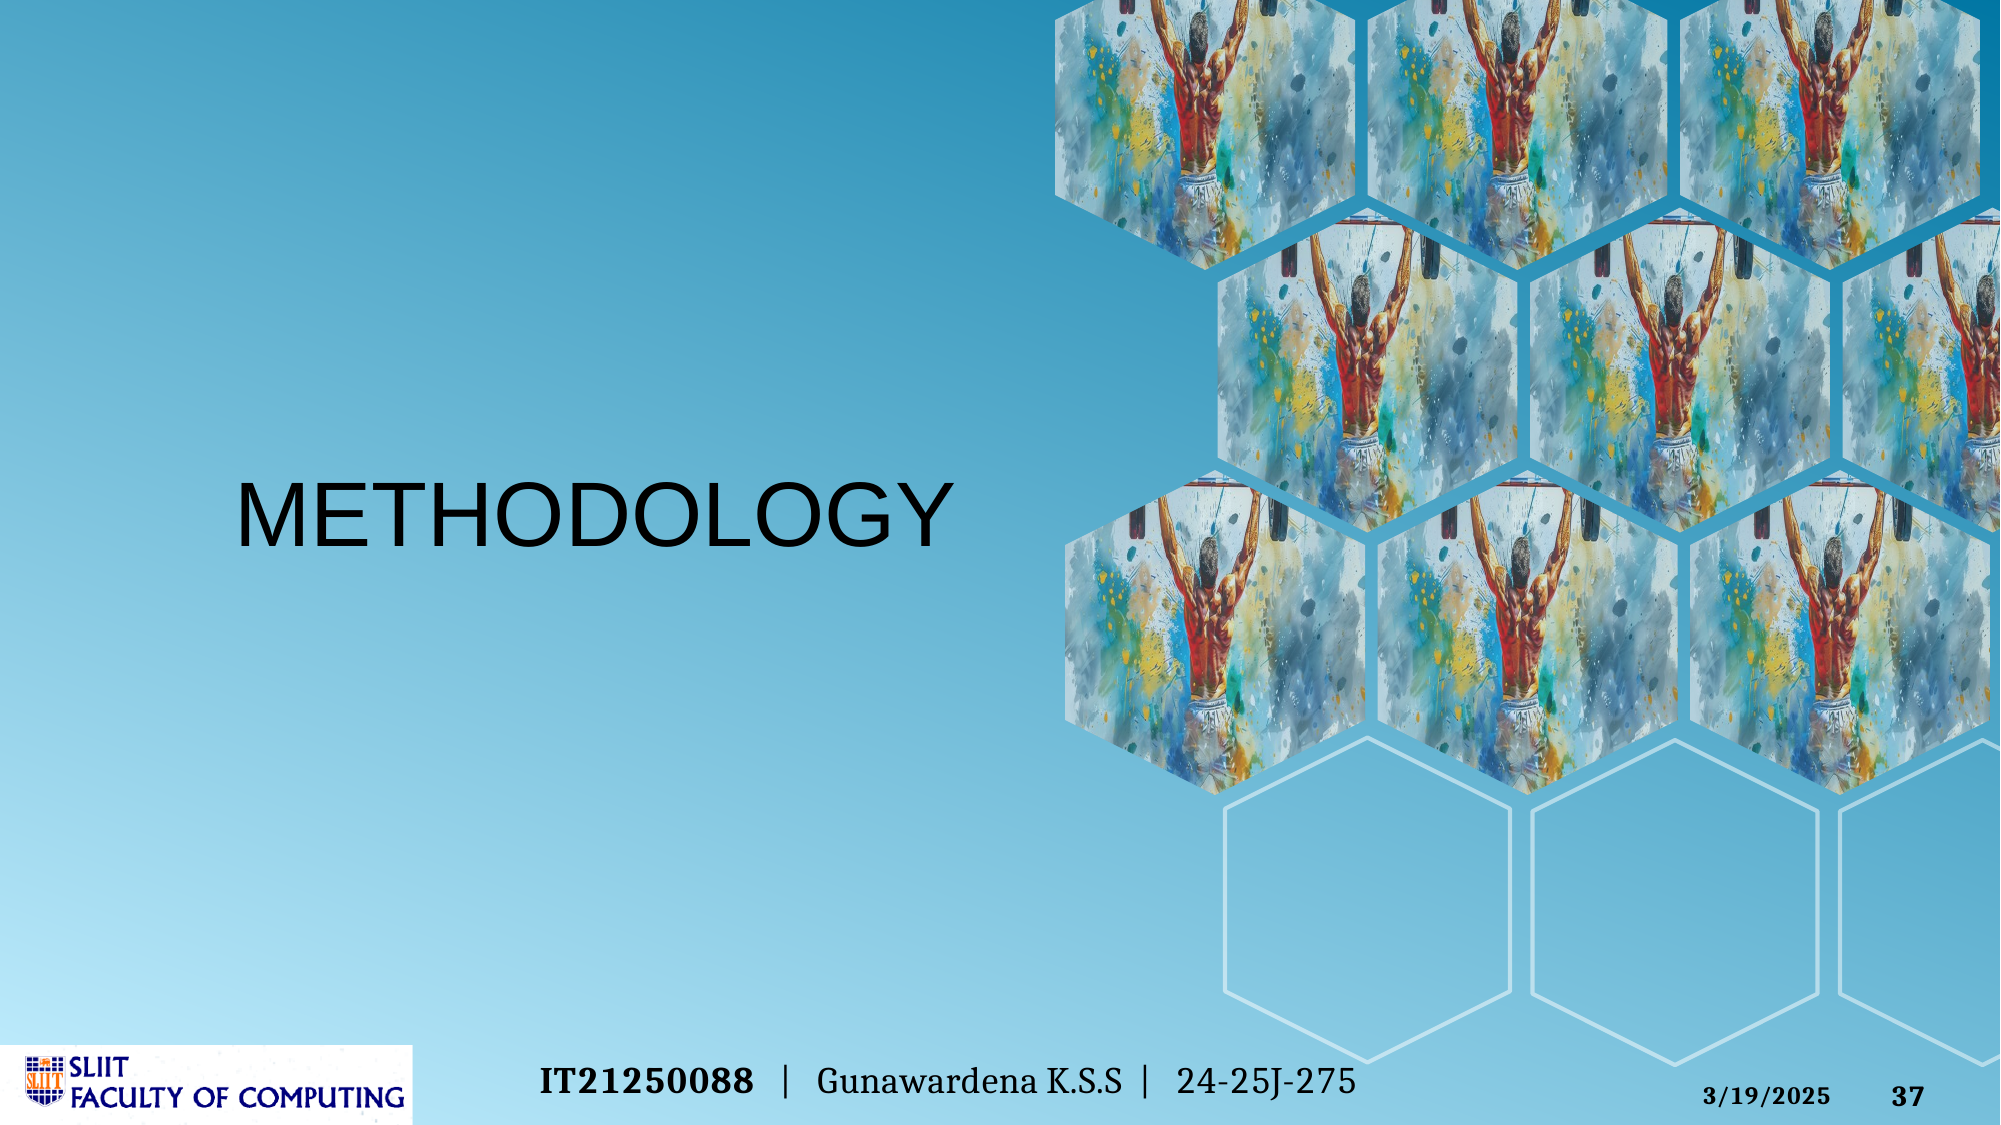

METHODOLOGY

IT21250088   |   Gunawardena K.S.S  |   24-25J-275